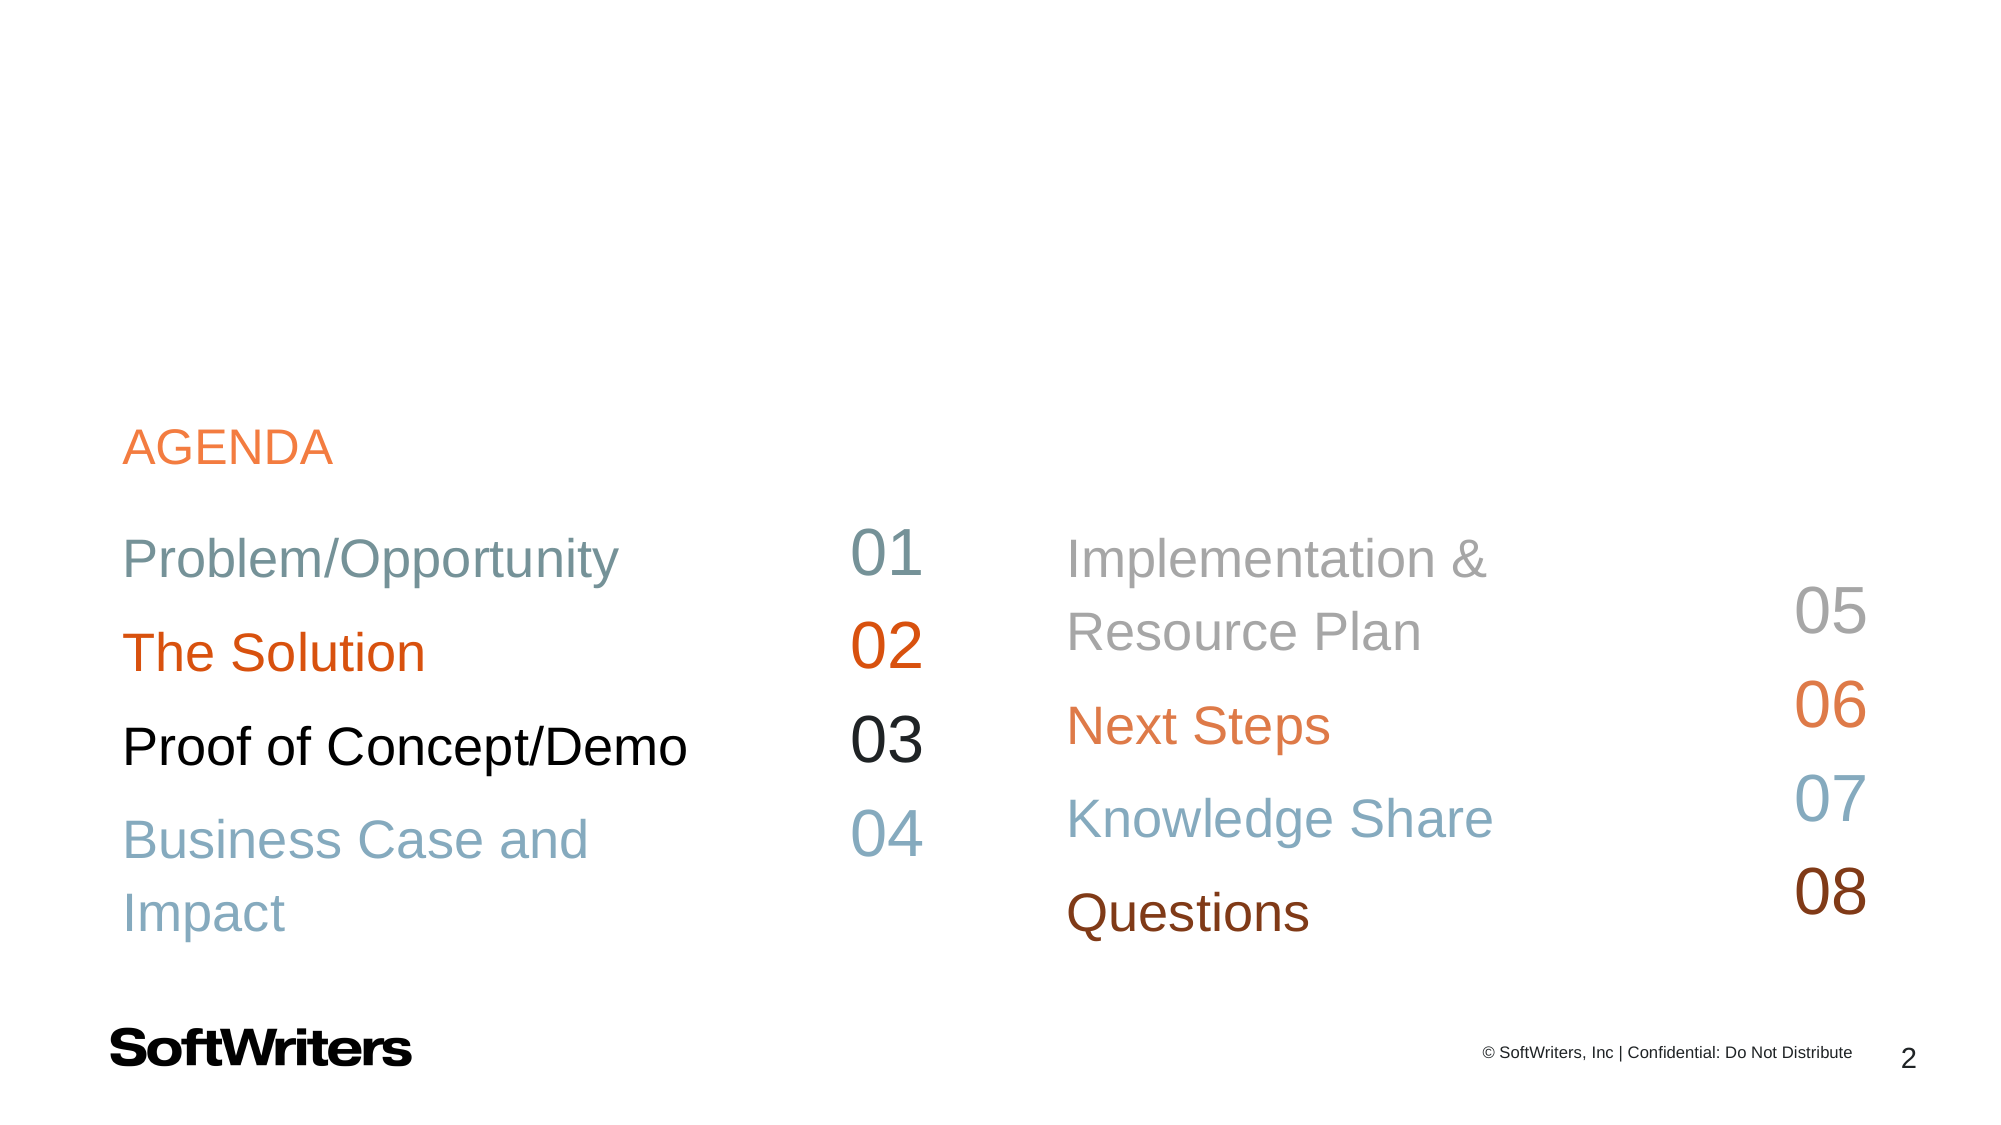

AGENDA

05
06
07
08
Problem/Opportunity
The Solution
Proof of Concept/Demo
Business Case and Impact

01
02
03
04
Implementation & Resource Plan
Next Steps
Knowledge Share
Questions